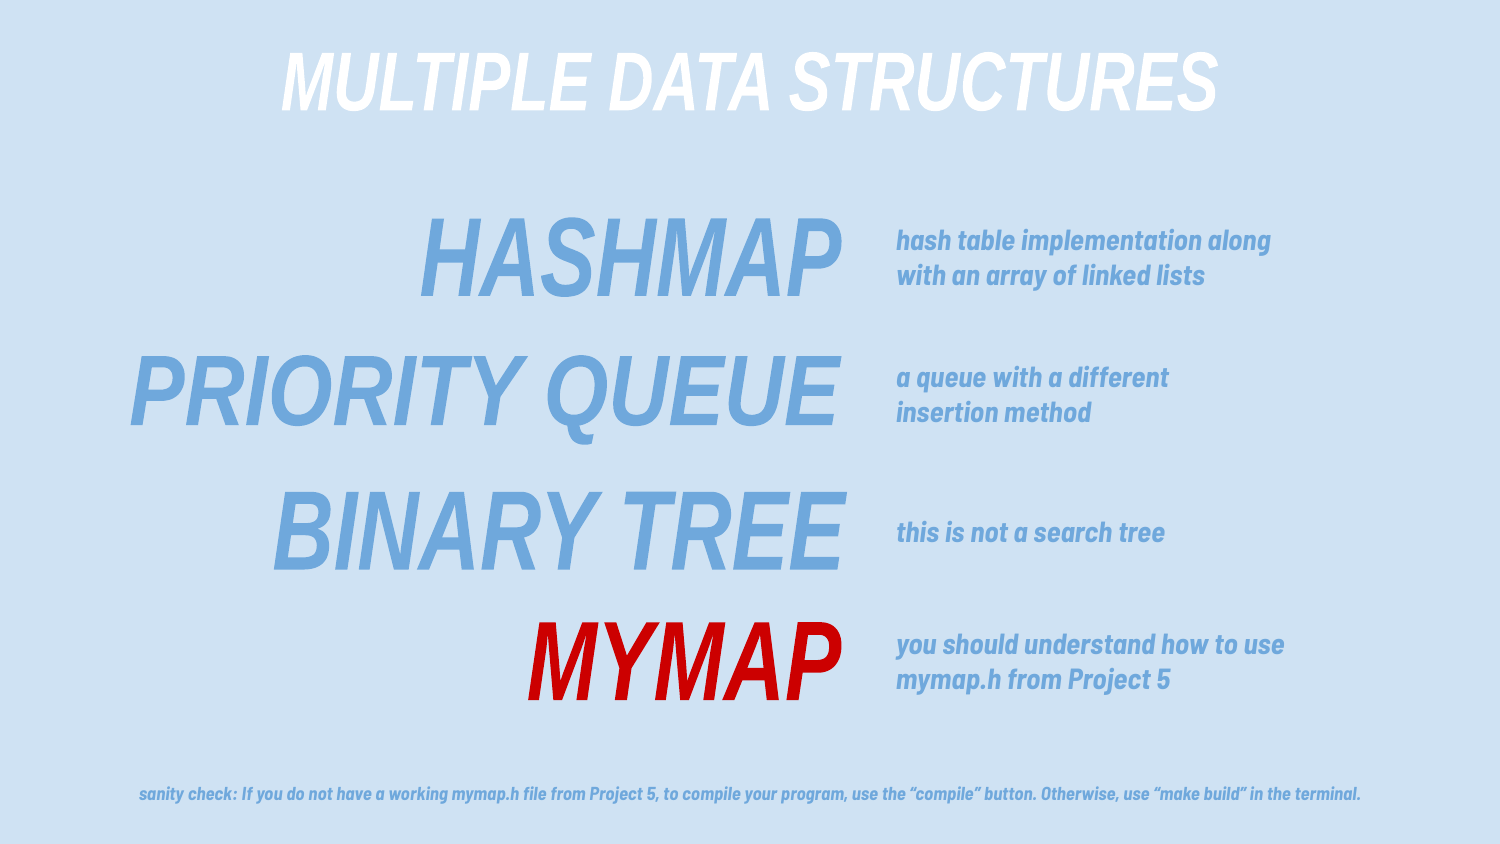

MULTIPLE DATA STRUCTURES
hash table implementation along with an array of linked lists
HASHMAP
a queue with a different insertion method
PRIORITY QUEUE
BINARY TREE
this is not a search tree
you should understand how to use mymap.h from Project 5
MYMAP
sanity check: If you do not have a working mymap.h file from Project 5, to compile your program, use the “compile” button. Otherwise, use “make build” in the terminal.